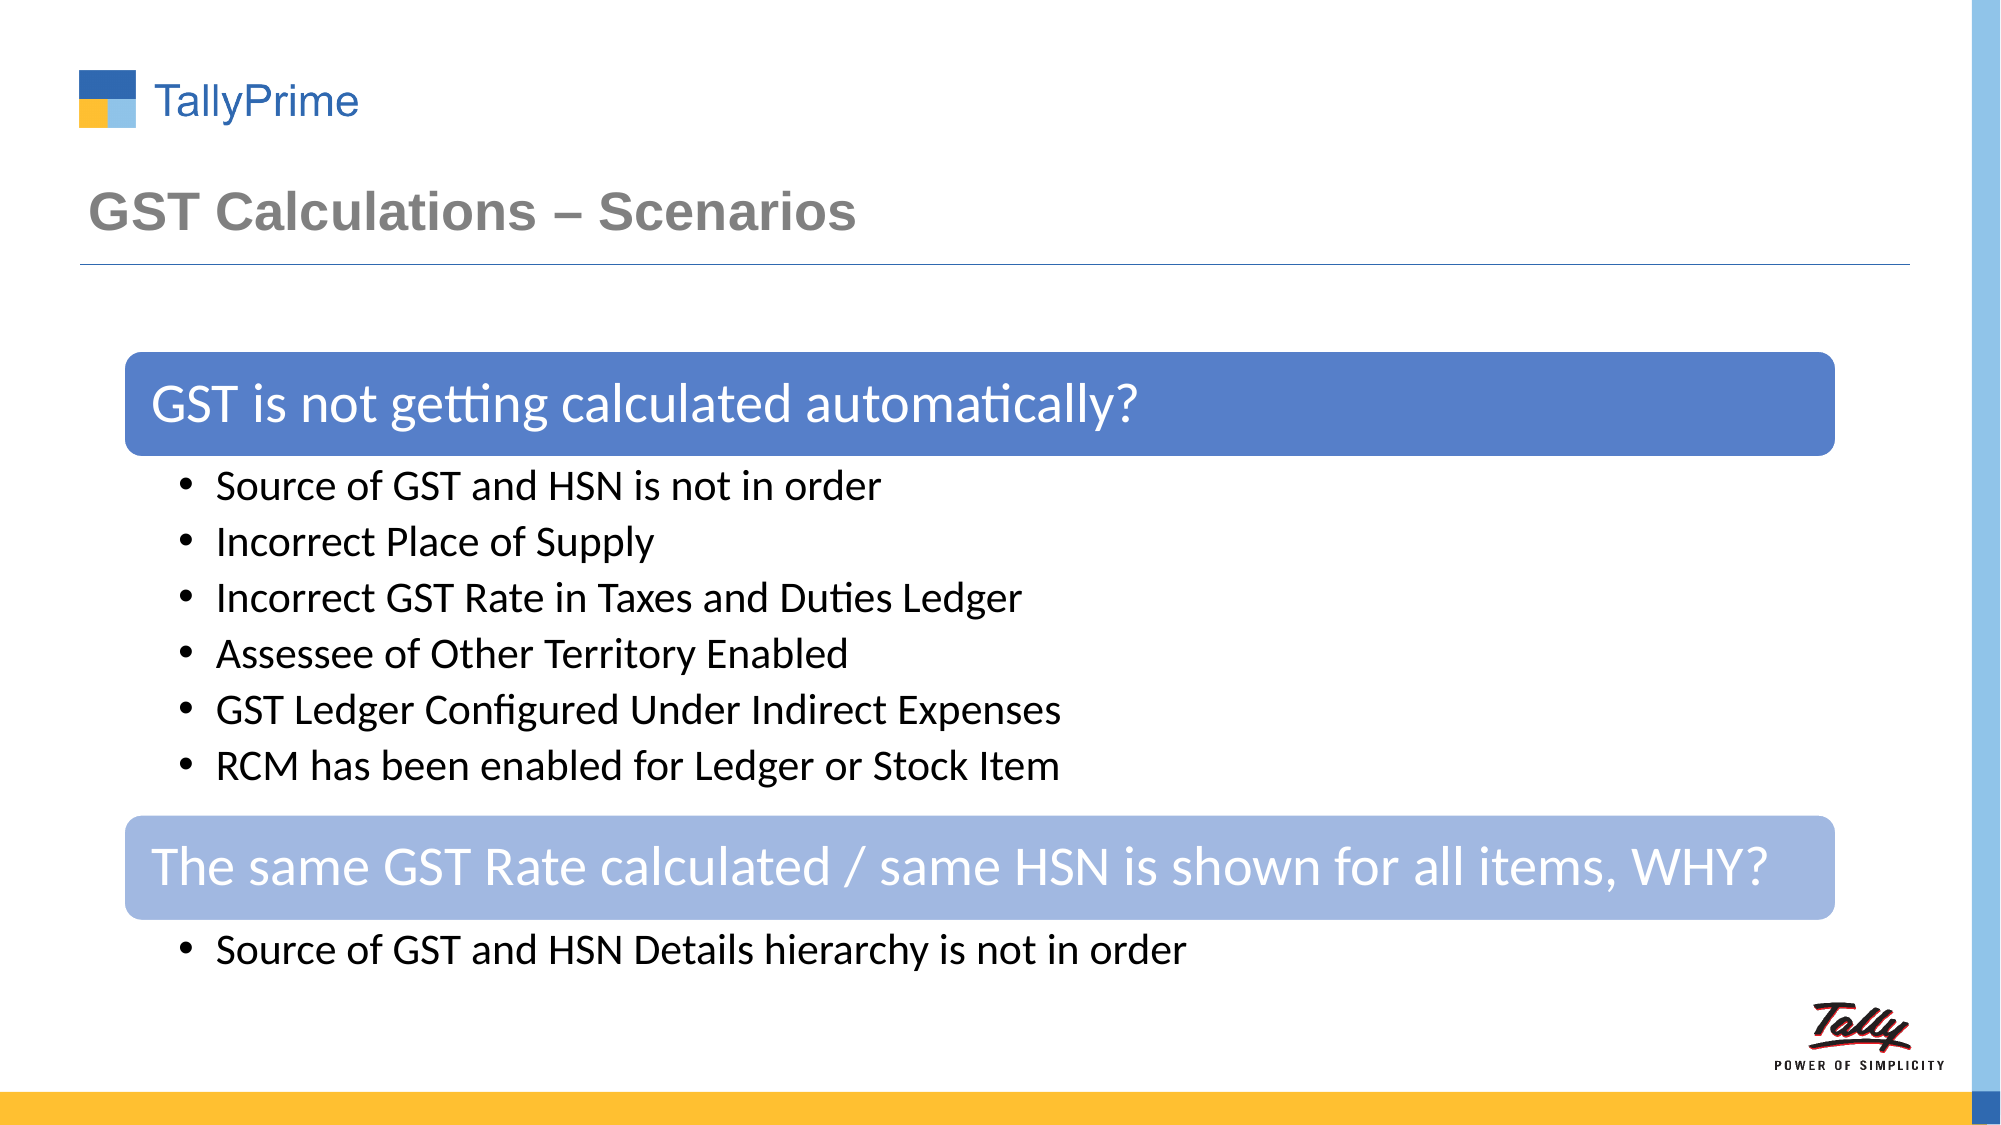

# GST Calculations – Scenarios
GST is not getting calculated automatically?
Source of GST and HSN is not in order
Incorrect Place of Supply
Incorrect GST Rate in Taxes and Duties Ledger
Assessee of Other Territory Enabled
GST Ledger Configured Under Indirect Expenses
RCM has been enabled for Ledger or Stock Item
The same GST Rate calculated / same HSN is shown for all items, WHY?
Source of GST and HSN Details hierarchy is not in order